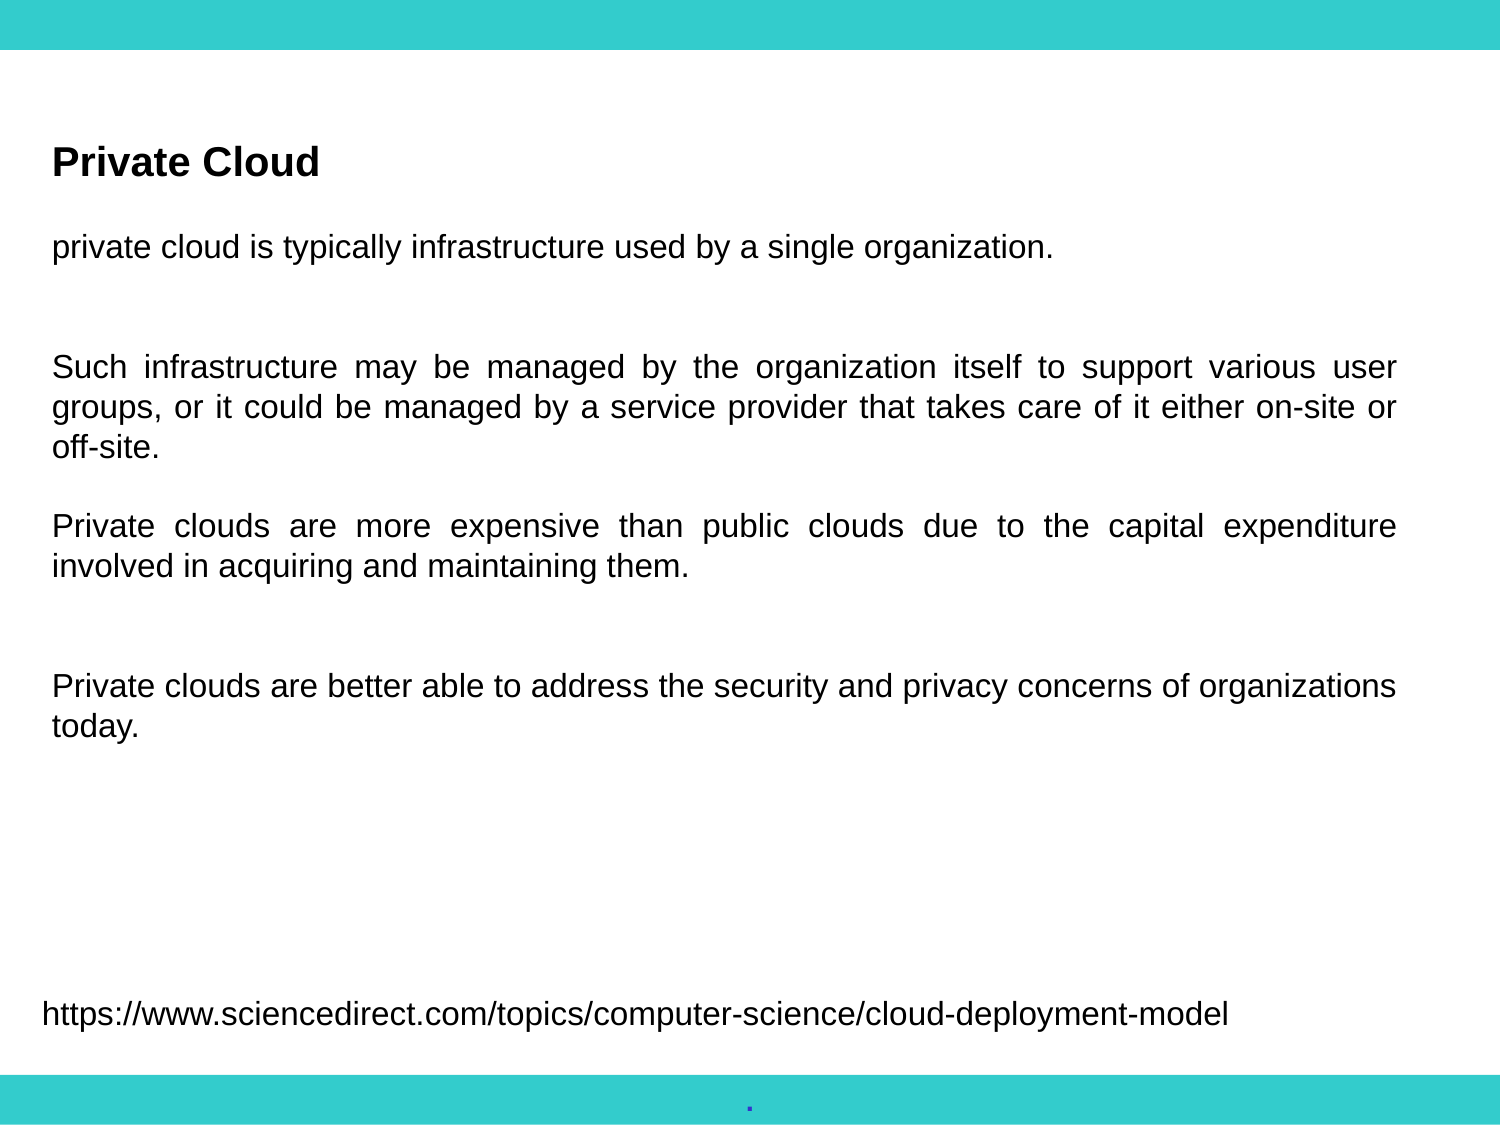

Private Cloud

private cloud is typically infrastructure used by a single organization.

Such infrastructure may be managed by the organization itself to support various user groups, or it could be managed by a service provider that takes care of it either on-site or off-site.

Private clouds are more expensive than public clouds due to the capital expenditure involved in acquiring and maintaining them.

Private clouds are better able to address the security and privacy concerns of organizations today.

https://www.sciencedirect.com/topics/computer-science/cloud-deployment-model
.